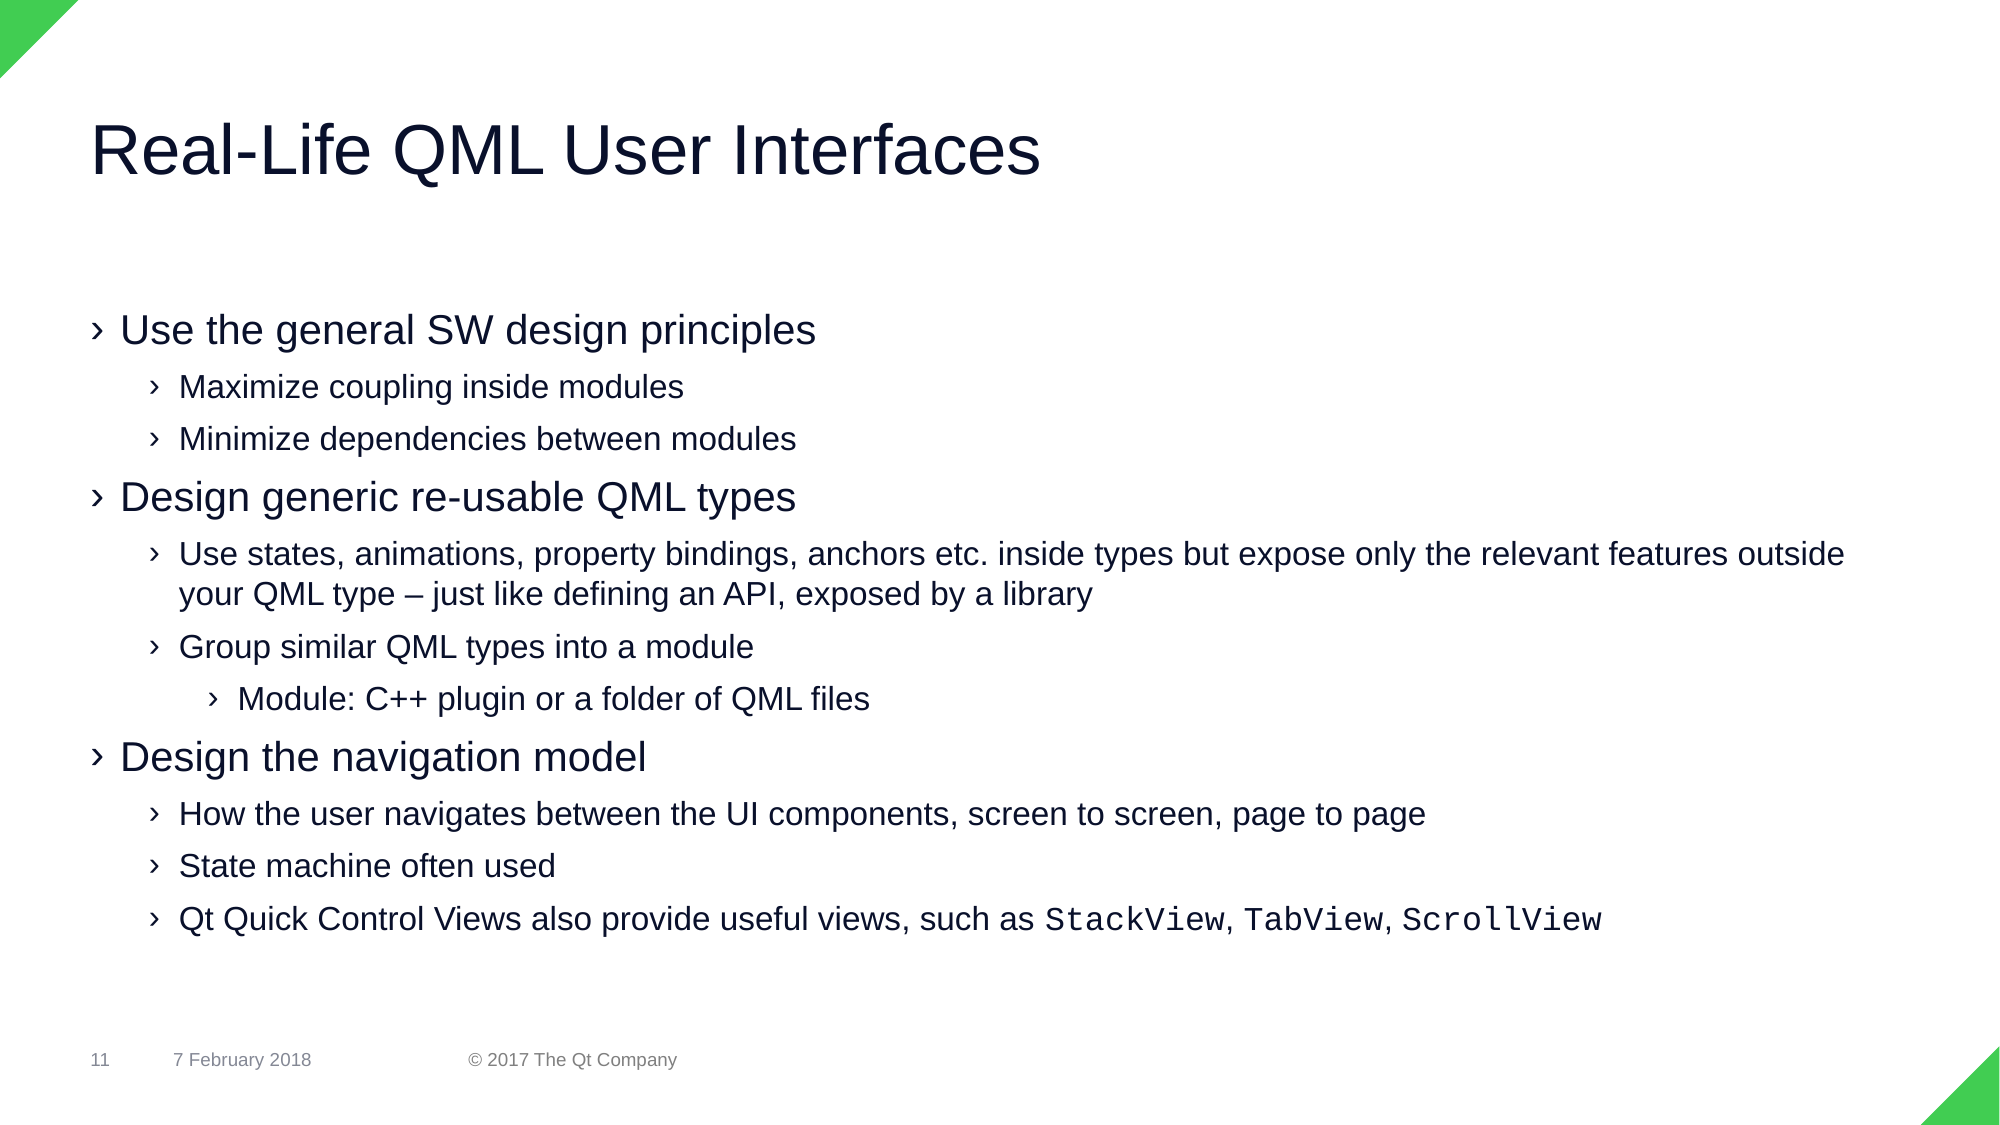

# Real-Life QML User Interfaces
Use the general SW design principles
Maximize coupling inside modules
Minimize dependencies between modules
Design generic re-usable QML types
Use states, animations, property bindings, anchors etc. inside types but expose only the relevant features outside your QML type – just like defining an API, exposed by a library
Group similar QML types into a module
Module: C++ plugin or a folder of QML files
Design the navigation model
How the user navigates between the UI components, screen to screen, page to page
State machine often used
Qt Quick Control Views also provide useful views, such as StackView, TabView, ScrollView
7 February 2018
11
© 2017 The Qt Company